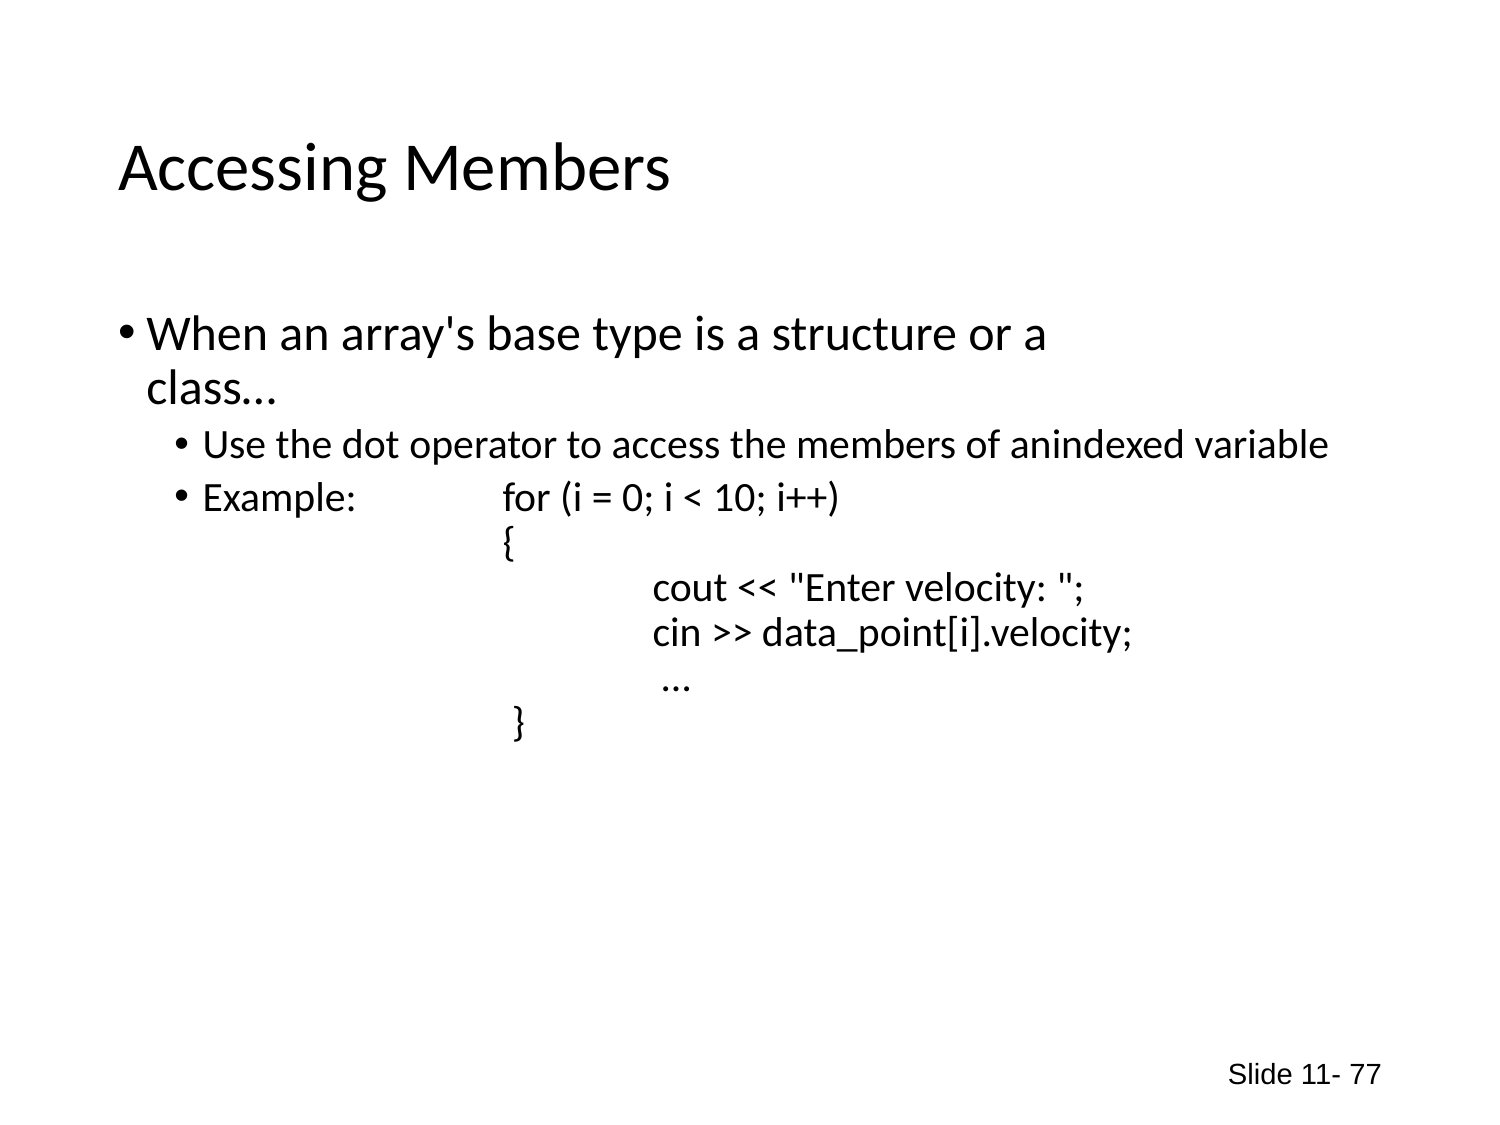

# Accessing Members
When an array's base type is a structure or a
class…
Use the dot operator to access the members of anindexed variable
Example:    	for (i = 0; i < 10; i++)
                       	{
                          		cout << "Enter velocity: ";
                          		cin >> data_point[i].velocity;
                         		 …
                        	 }
Slide 11- 77